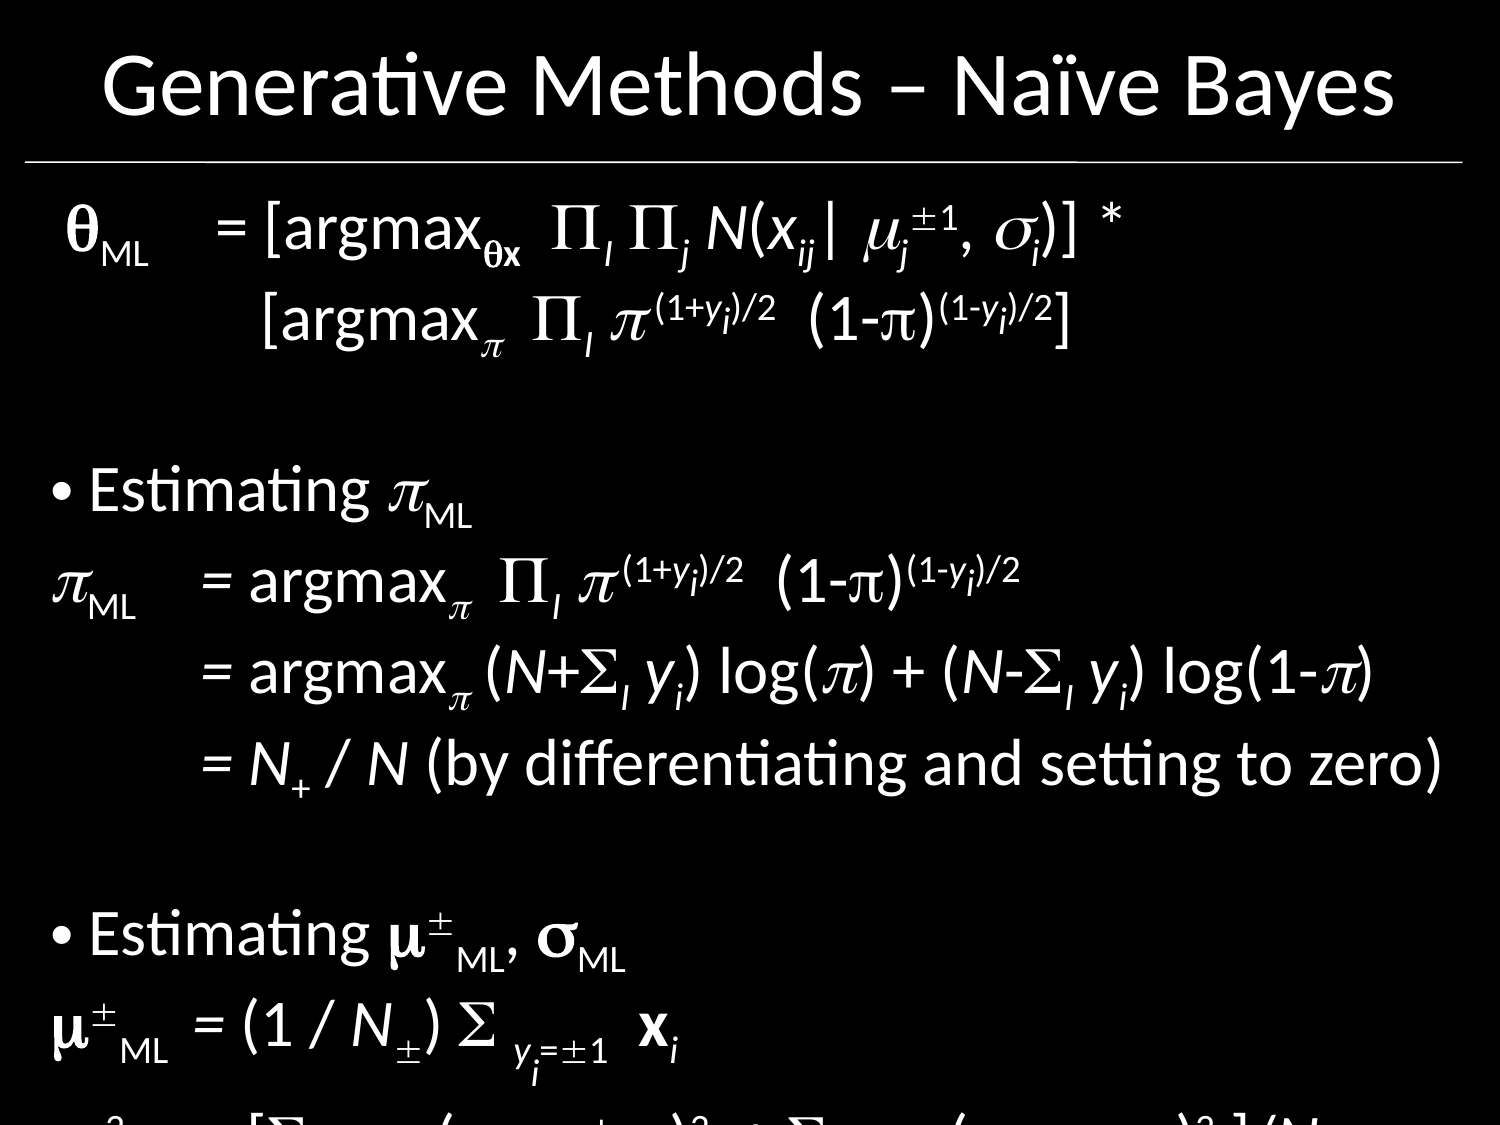

# Generative Methods – Naïve Bayes

 θML 	 = [argmaxθx  ΠI Πj N(xij| μj±1, σi)] *
	    [argmaxπ  ΠI π (1+yi)/2  (1-π)(1-yi)/2]

 Estimating πML
πML	= argmaxπ  ΠI π (1+yi)/2  (1-π)(1-yi)/2
	= argmaxπ (N+ΣI yi) log(π) + (N-ΣI yi) log(1-π)
 	= N+ / N (by differentiating and setting to zero)

 Estimating μ±ML, σML
μ±ML  = (1 / N±) Σ yi=±1  xi
 σ2jML = [Σ yi=+1  (xij - μ+jML)2  + Σ yi=-1  (xij - μ-jML)2 ]/N